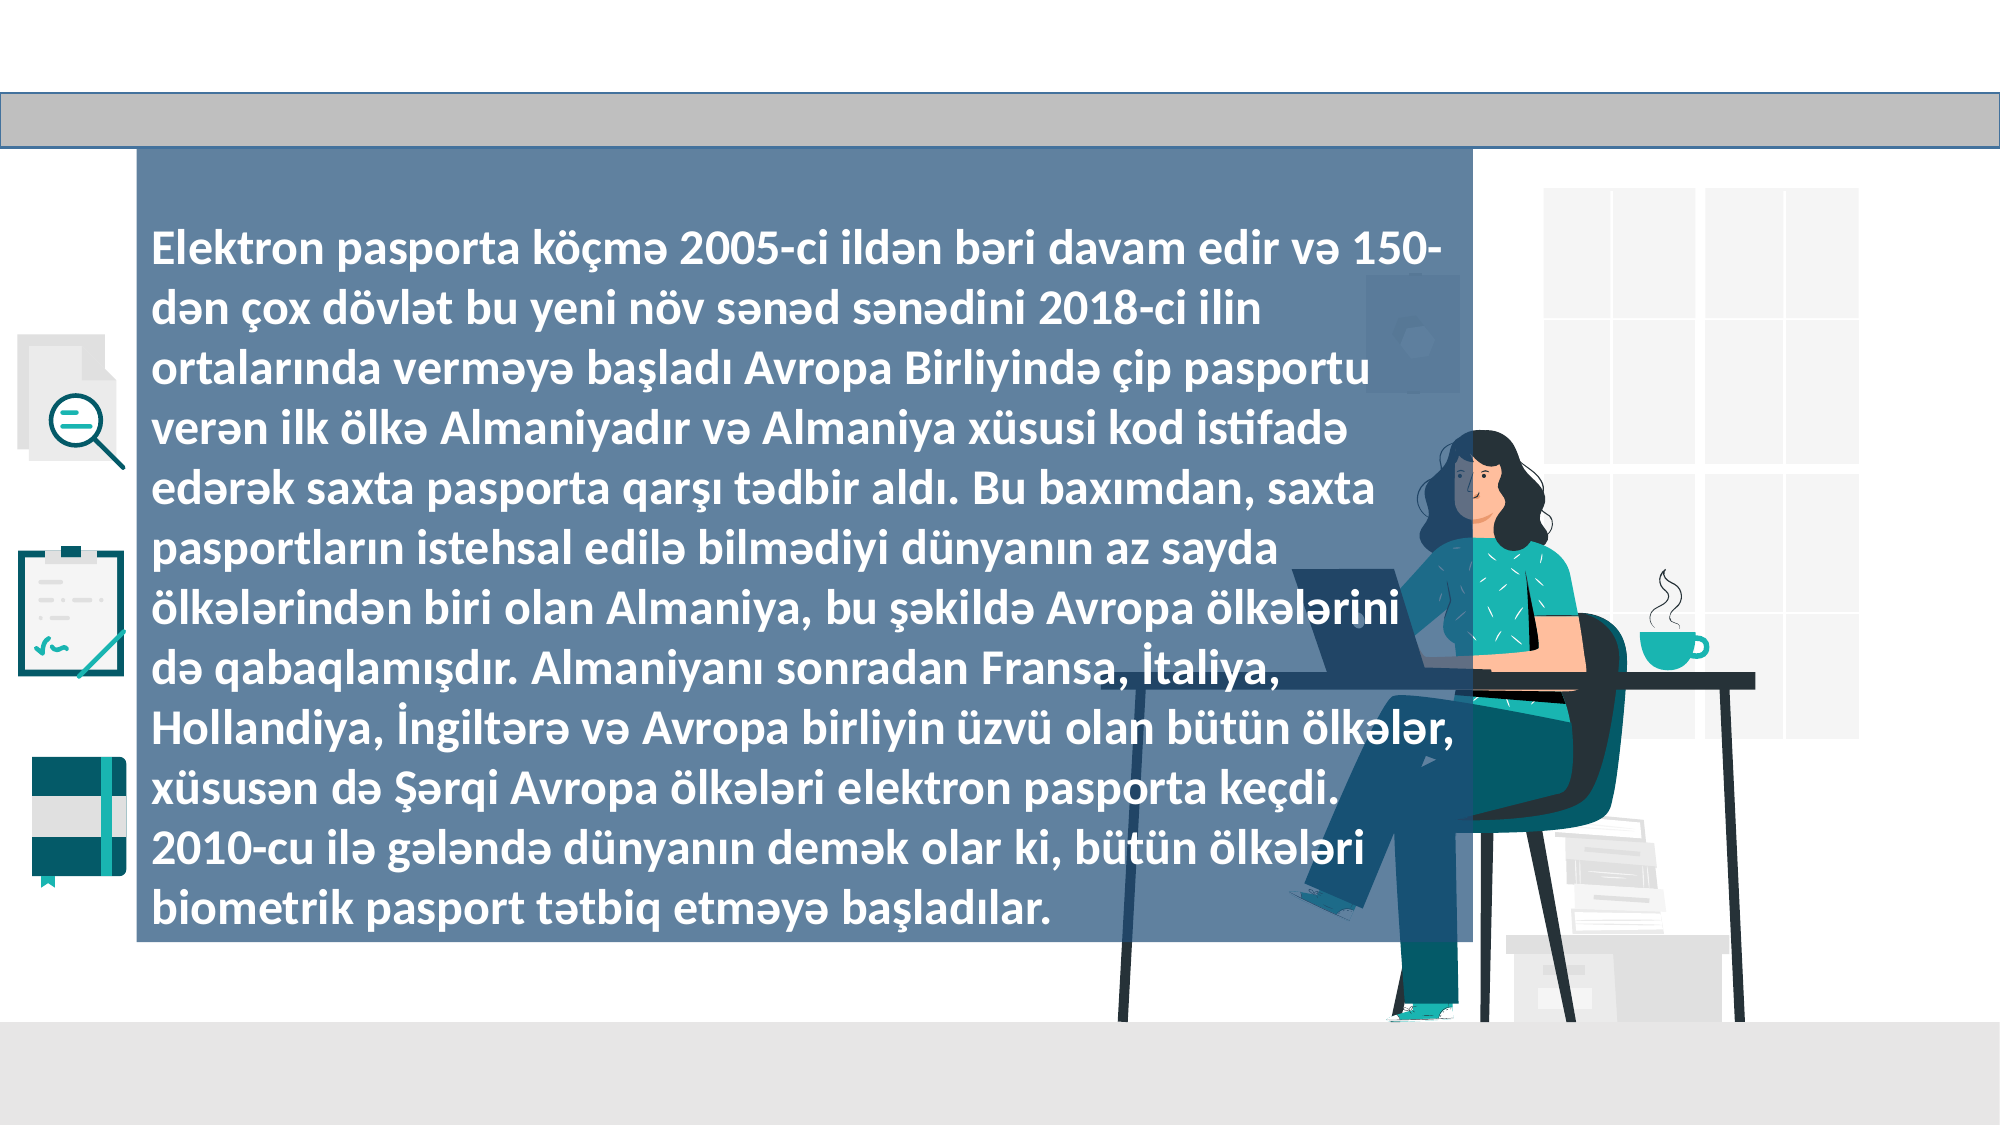

Elektron pasporta köçmə 2005-ci ildən bəri davam edir və 150-dən çox dövlət bu yeni növ sənəd sənədini 2018-ci ilin ortalarında verməyə başladı Avropa Birliyində çip pasportu verən ilk ölkə Almaniyadır və Almaniya xüsusi kod istifadə edərək saxta pasporta qarşı tədbir aldı. Bu baxımdan, saxta pasportların istehsal edilə bilmədiyi dünyanın az sayda ölkələrindən biri olan Almaniya, bu şəkildə Avropa ölkələrini də qabaqlamışdır. Almaniyanı sonradan Fransa, İtaliya, Hollandiya, İngiltərə və Avropa birliyin üzvü olan bütün ölkələr, xüsusən də Şərqi Avropa ölkələri elektron pasporta keçdi. 2010-cu ilə gələndə dünyanın demək olar ki, bütün ölkələri biometrik pasport tətbiq etməyə başladılar.